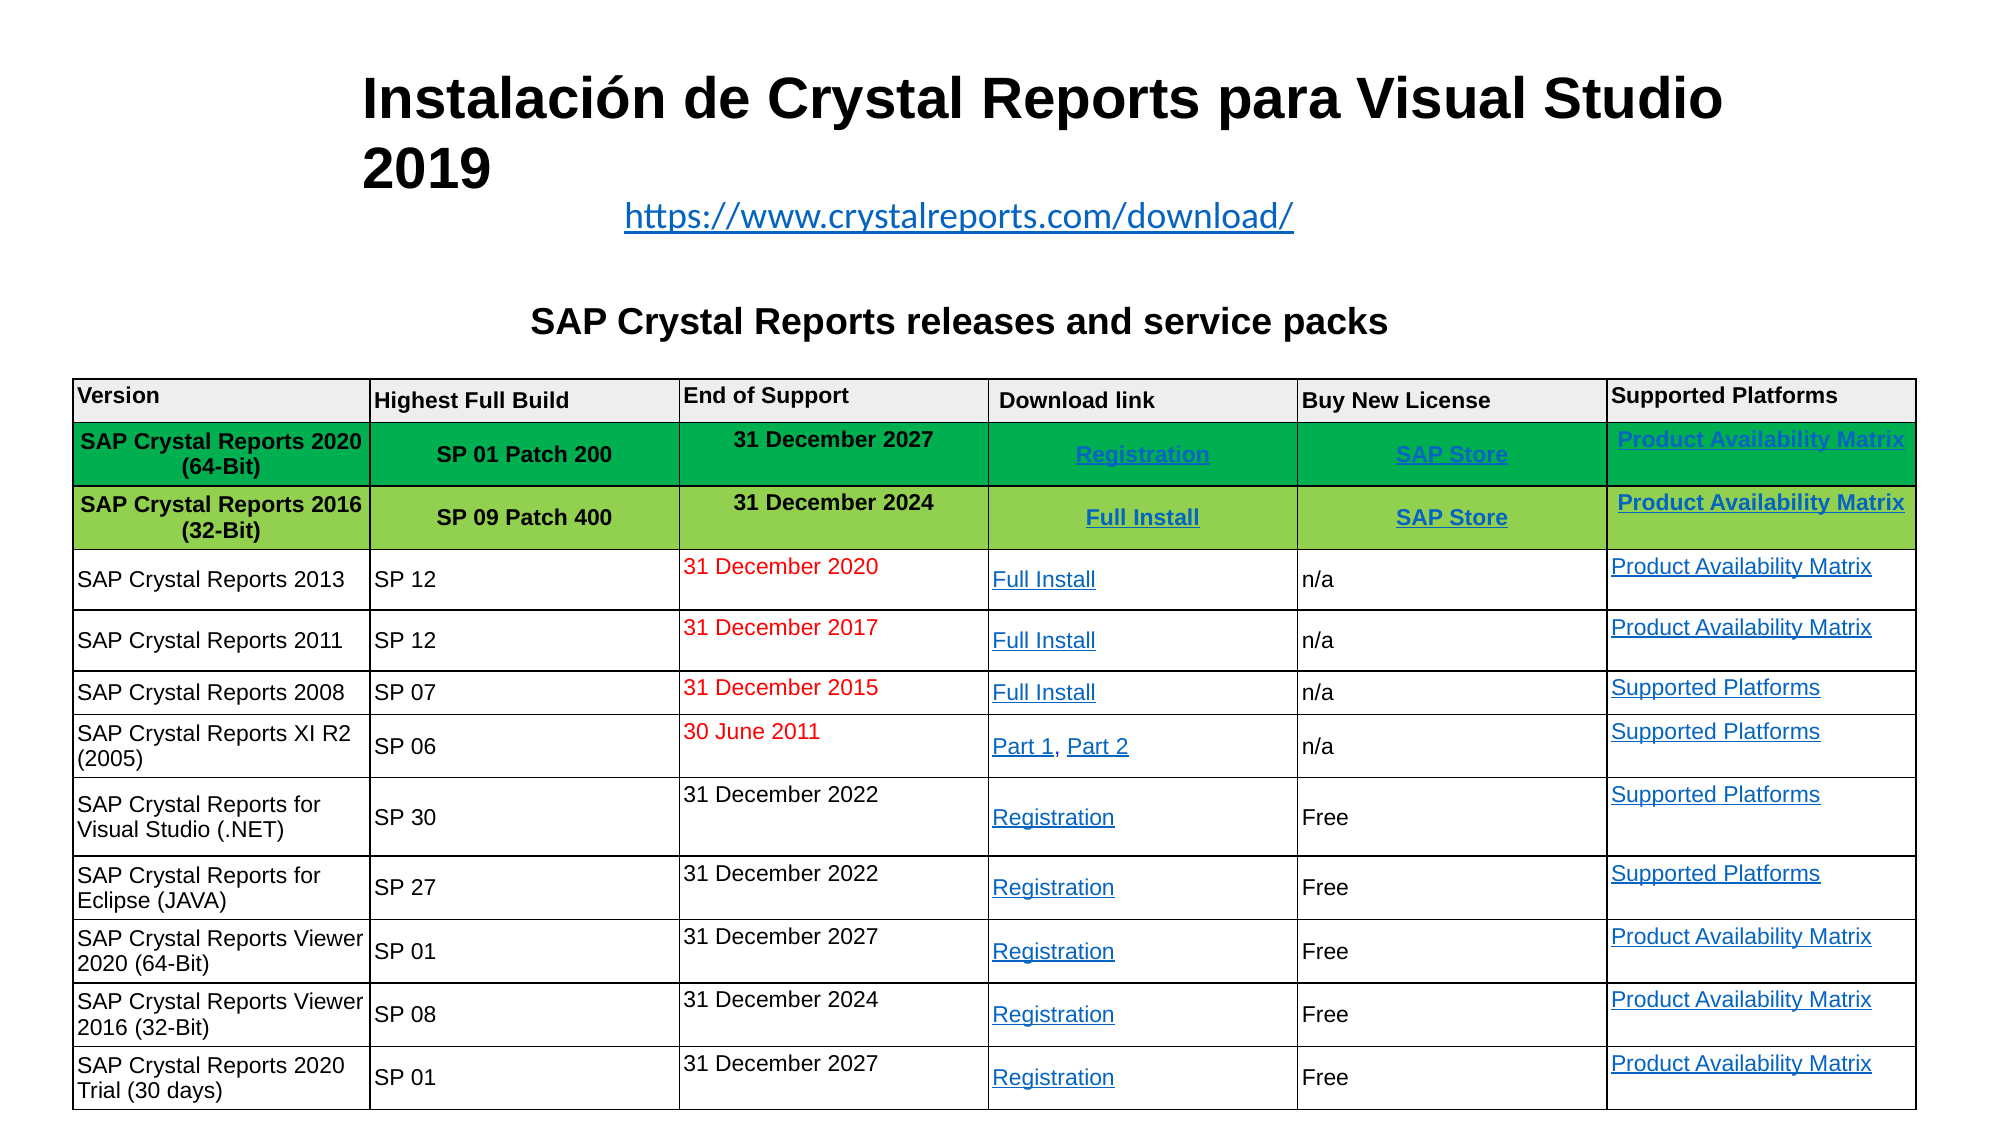

Instalación de Crystal Reports para Visual Studio 2019
https://www.crystalreports.com/download/

SAP Crystal Reports releases and service packs
| Version | Highest Full Build | End of Support | Download link | Buy New License | Supported Platforms |
| --- | --- | --- | --- | --- | --- |
| SAP Crystal Reports 2020 (64-Bit) | SP 01 Patch 200 | 31 December 2027 | Registration | SAP Store | Product Availability Matrix |
| SAP Crystal Reports 2016 (32-Bit) | SP 09 Patch 400 | 31 December 2024 | Full Install | SAP Store | Product Availability Matrix |
| SAP Crystal Reports 2013 | SP 12 | 31 December 2020 | Full Install | n/a | Product Availability Matrix |
| SAP Crystal Reports 2011 | SP 12 | 31 December 2017 | Full Install | n/a | Product Availability Matrix |
| SAP Crystal Reports 2008 | SP 07 | 31 December 2015 | Full Install | n/a | Supported Platforms |
| SAP Crystal Reports XI R2 (2005) | SP 06 | 30 June 2011 | Part 1, Part 2 | n/a | Supported Platforms |
| SAP Crystal Reports for Visual Studio (.NET) | SP 30 | 31 December 2022 | Registration | Free | Supported Platforms |
| SAP Crystal Reports for Eclipse (JAVA) | SP 27 | 31 December 2022 | Registration | Free | Supported Platforms |
| SAP Crystal Reports Viewer 2020 (64-Bit) | SP 01 | 31 December 2027 | Registration | Free | Product Availability Matrix |
| SAP Crystal Reports Viewer 2016 (32-Bit) | SP 08 | 31 December 2024 | Registration | Free | Product Availability Matrix |
| SAP Crystal Reports 2020 Trial (30 days) | SP 01 | 31 December 2027 | Registration | Free | Product Availability Matrix |